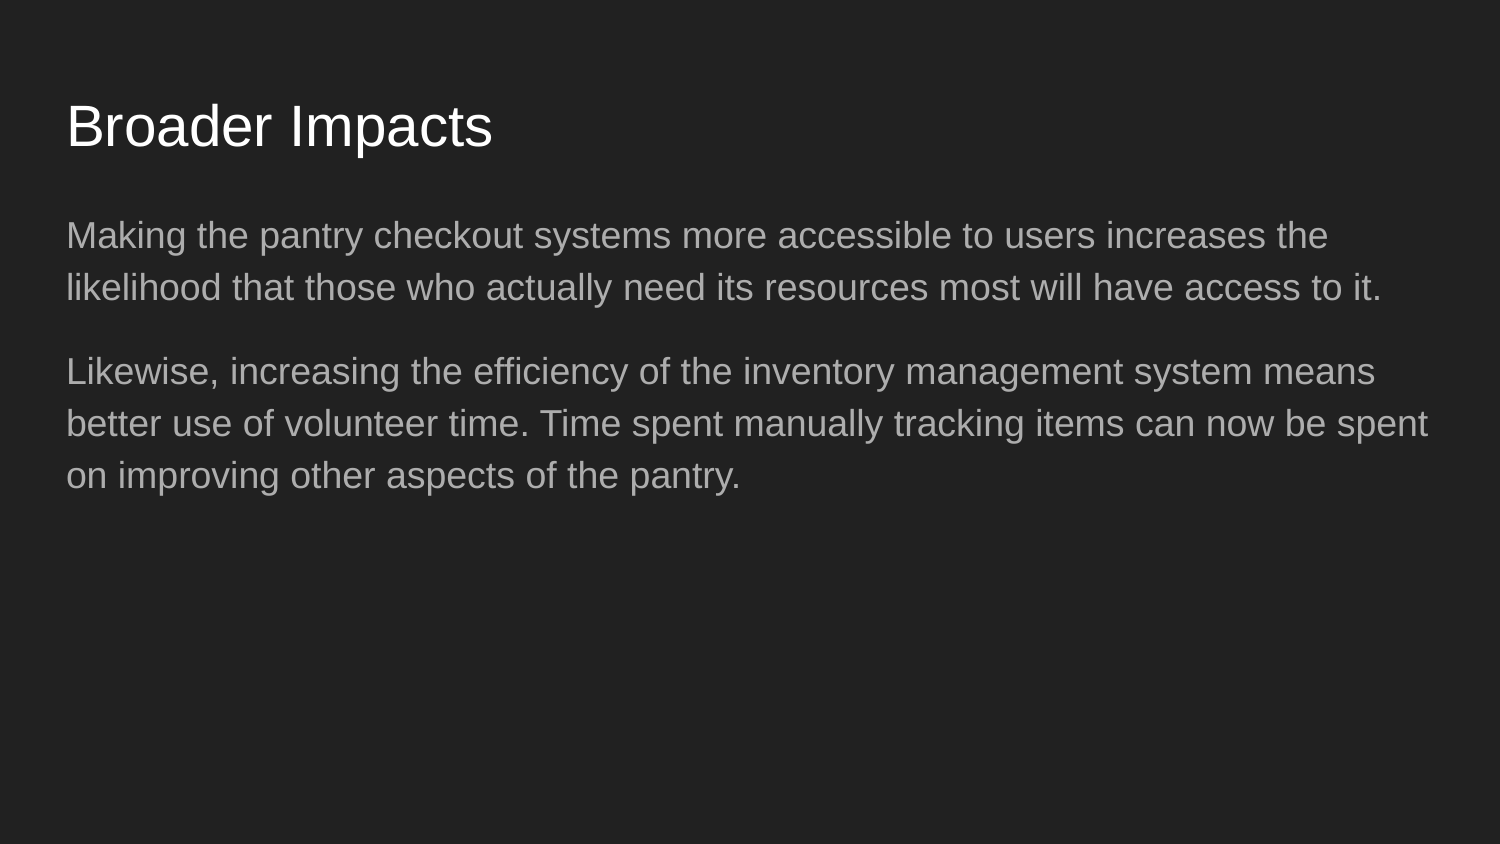

# Broader Impacts
Making the pantry checkout systems more accessible to users increases the likelihood that those who actually need its resources most will have access to it.
Likewise, increasing the efficiency of the inventory management system means better use of volunteer time. Time spent manually tracking items can now be spent on improving other aspects of the pantry.